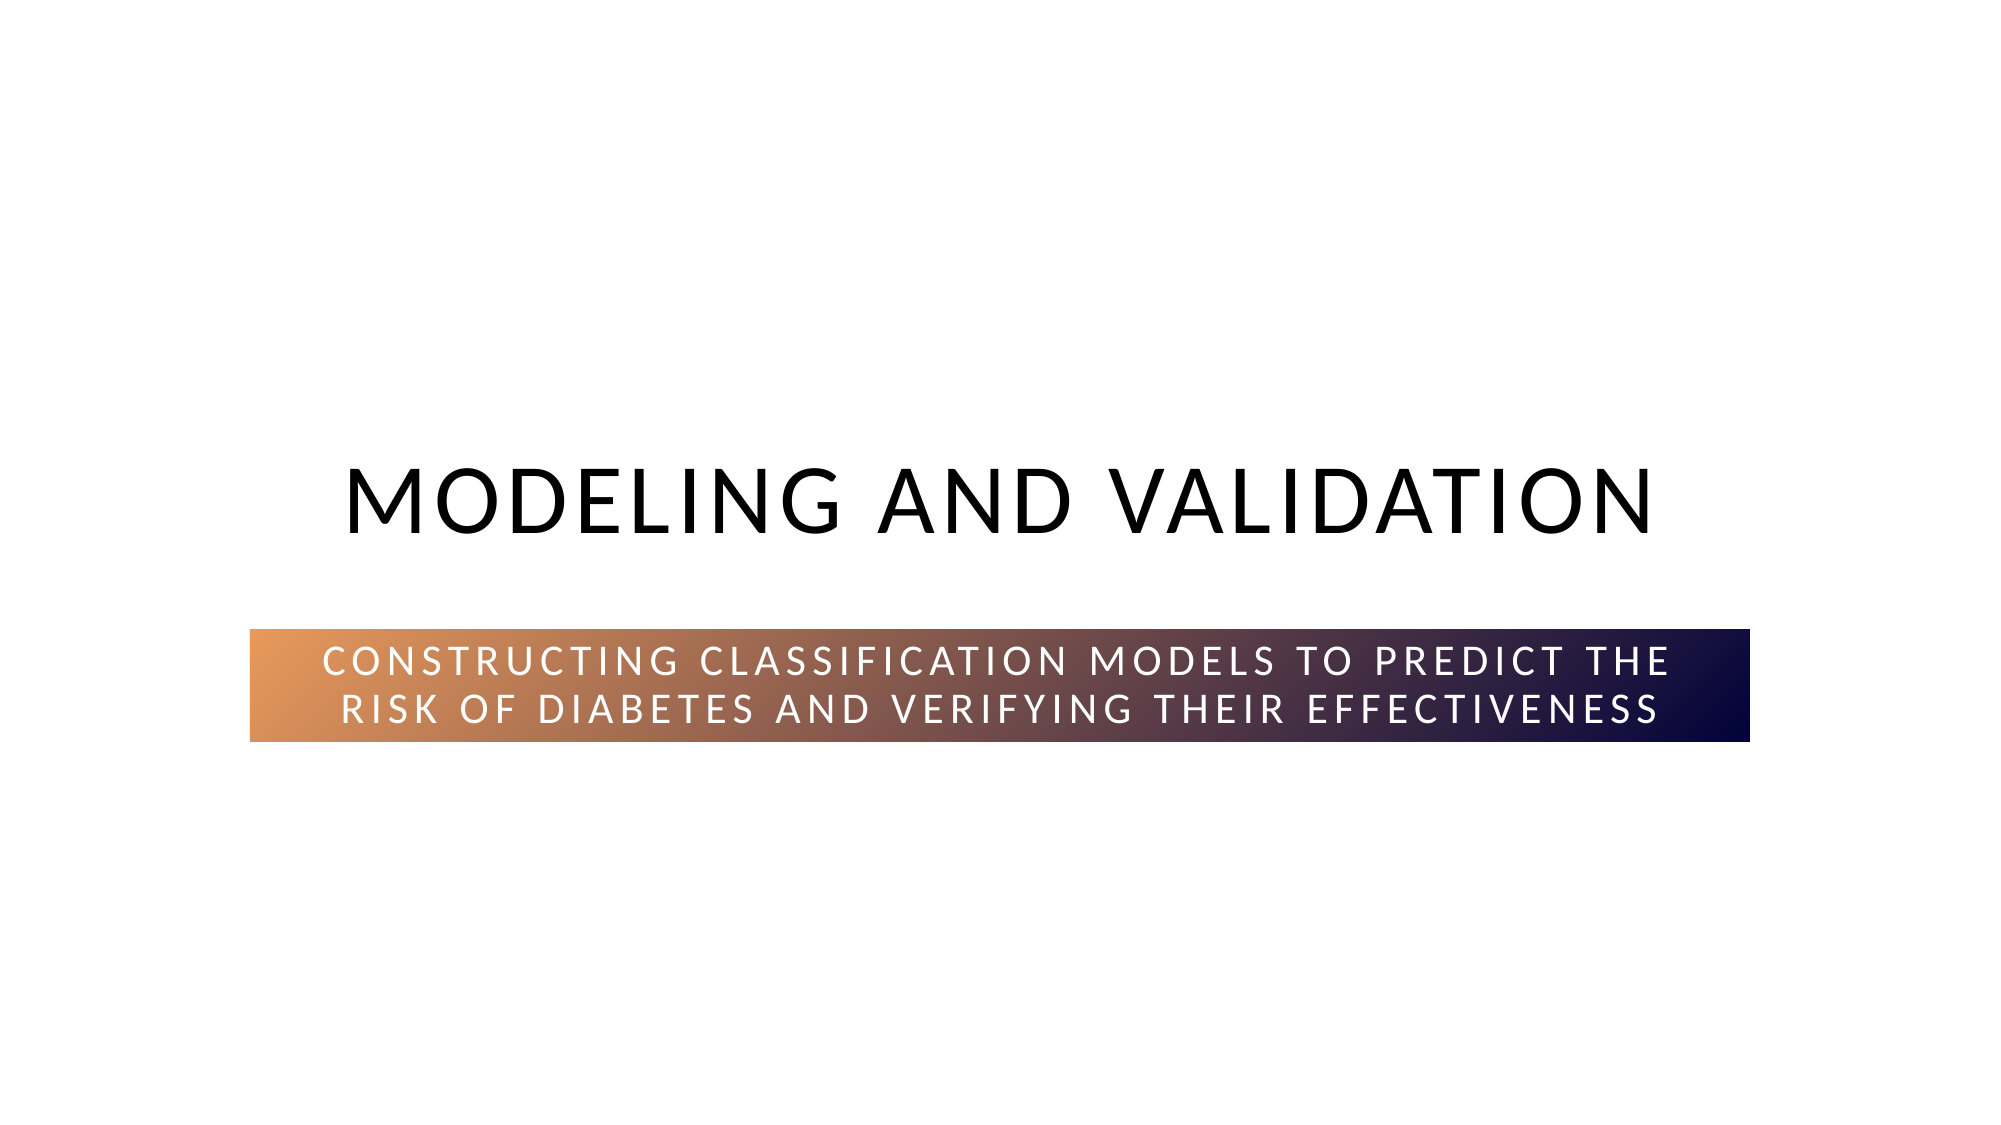

# Modeling and validation
Constructing classification models to predict the risk of diabetes and verifying their effectiveness